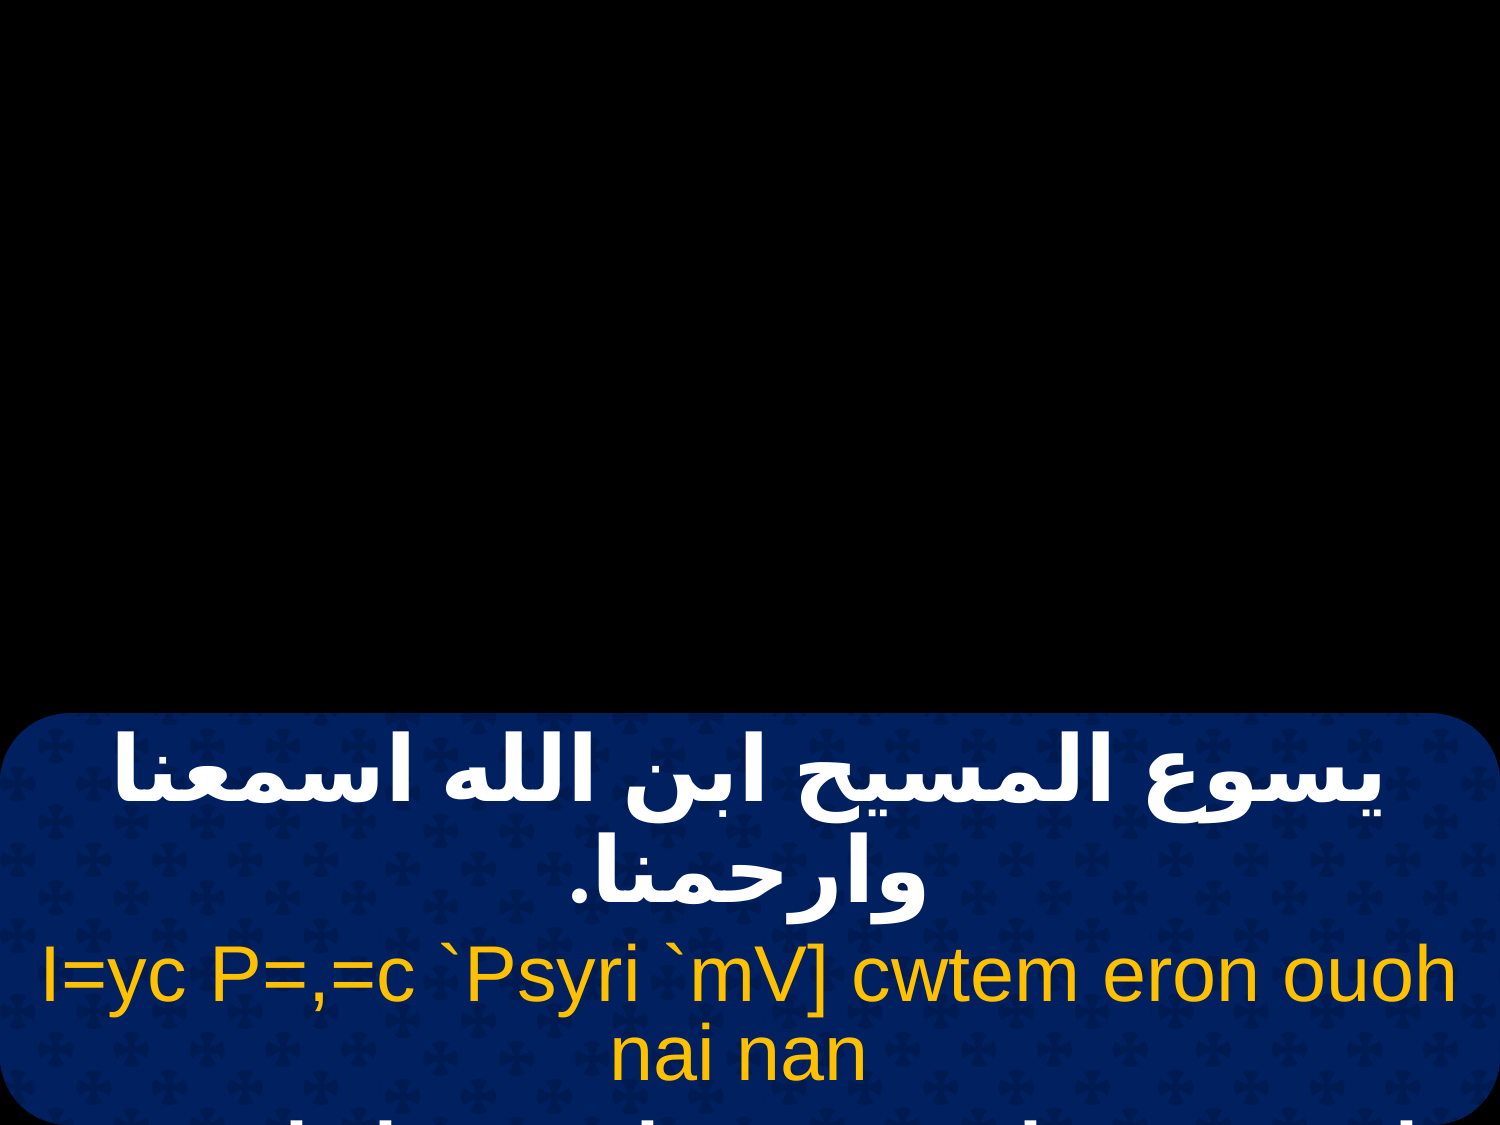

# 15
| يسوع المسيح ابن الله اسمعنا وارحمنا. |
| --- |
| I=yc P=,=c `Psyri `mV] cwtem eron ouoh nai nan |
| ايسوس بى اخريستوس ابشيري ام افنوتي سوتيم ايرون اووه ناي نان |